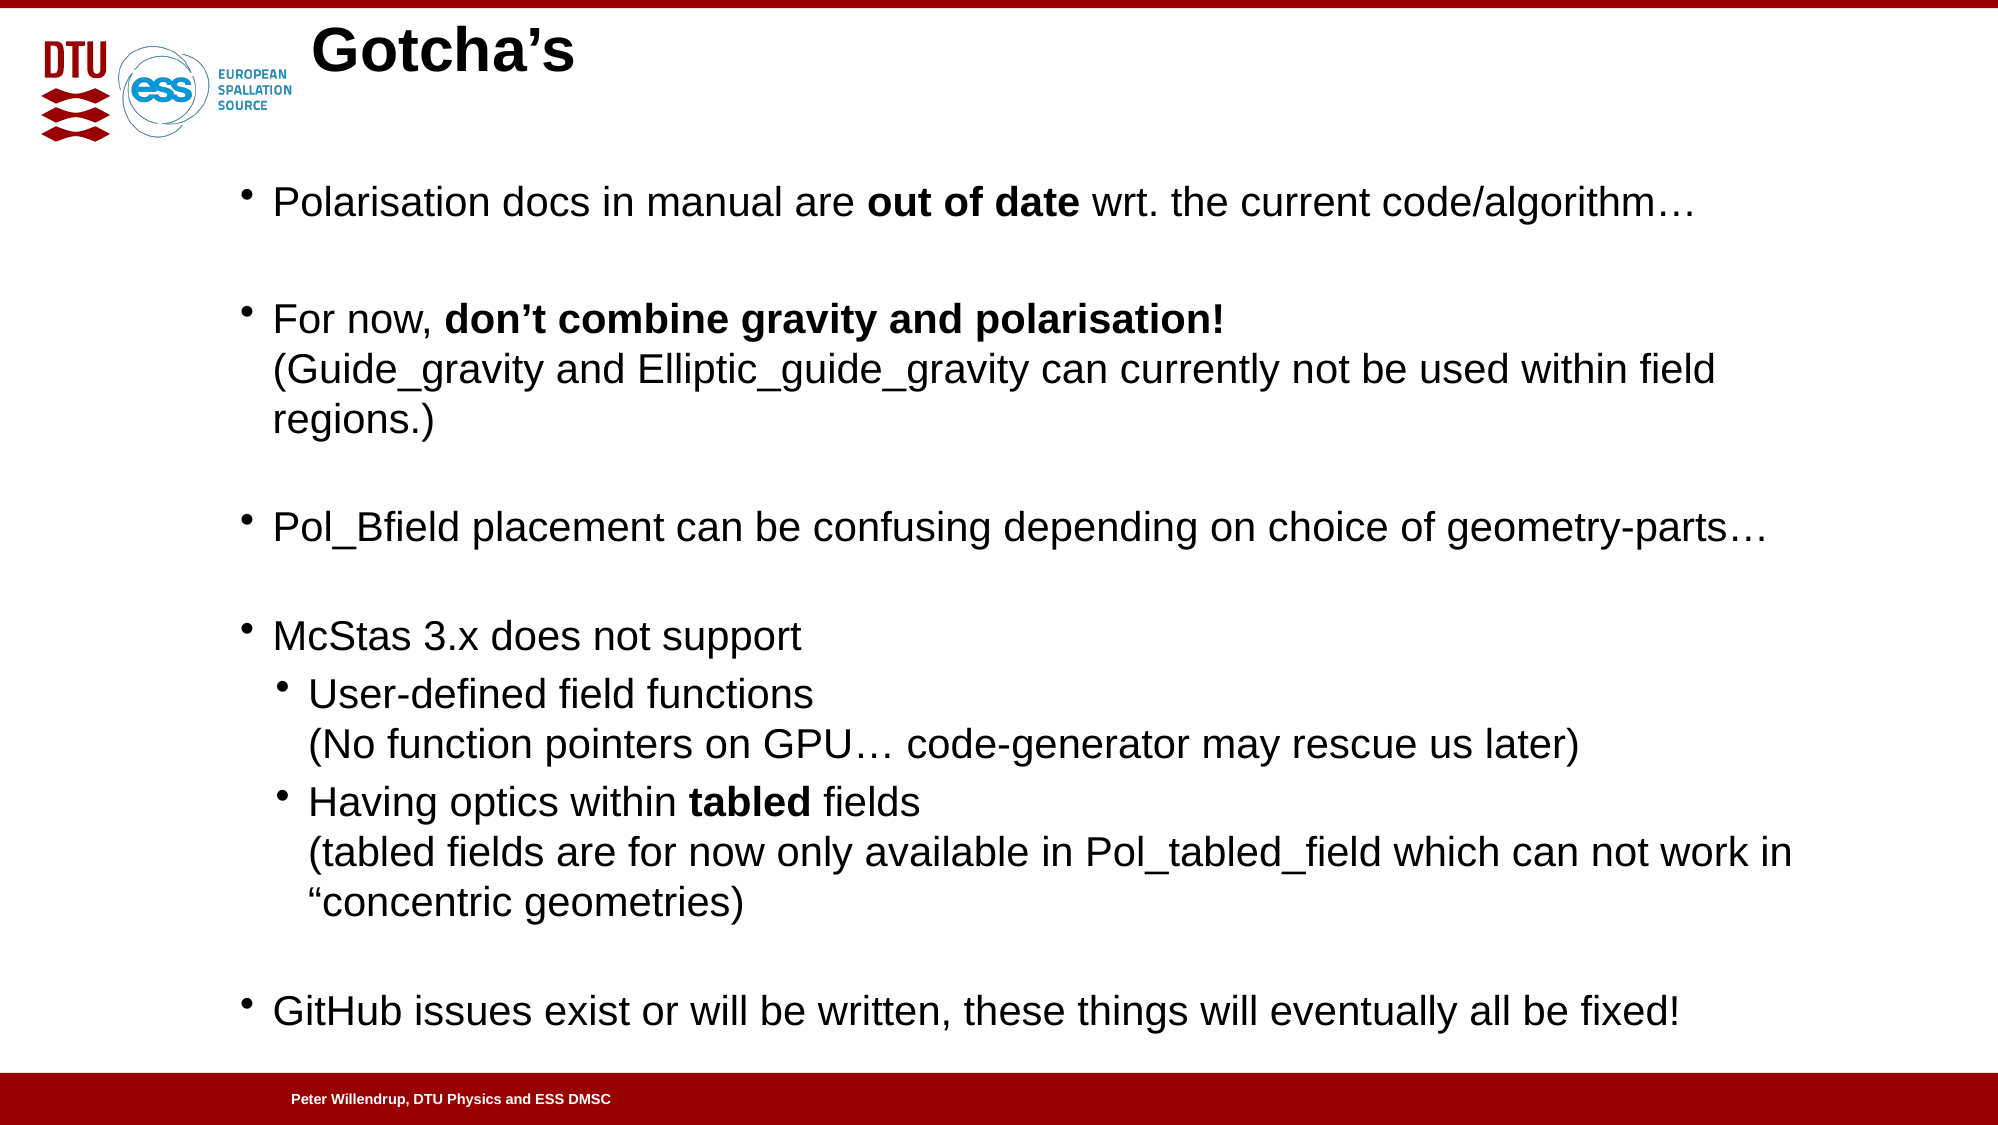

# Gotcha’s
Polarisation docs in manual are out of date wrt. the current code/algorithm…

For now, don’t combine gravity and polarisation!
(Guide_gravity and Elliptic_guide_gravity can currently not be used within field regions.)
Pol_Bfield placement can be confusing depending on choice of geometry-parts…
McStas 3.x does not support
User-defined field functions
(No function pointers on GPU… code-generator may rescue us later)
Having optics within tabled fields
(tabled fields are for now only available in Pol_tabled_field which can not work in “concentric geometries)
GitHub issues exist or will be written, these things will eventually all be fixed!
43